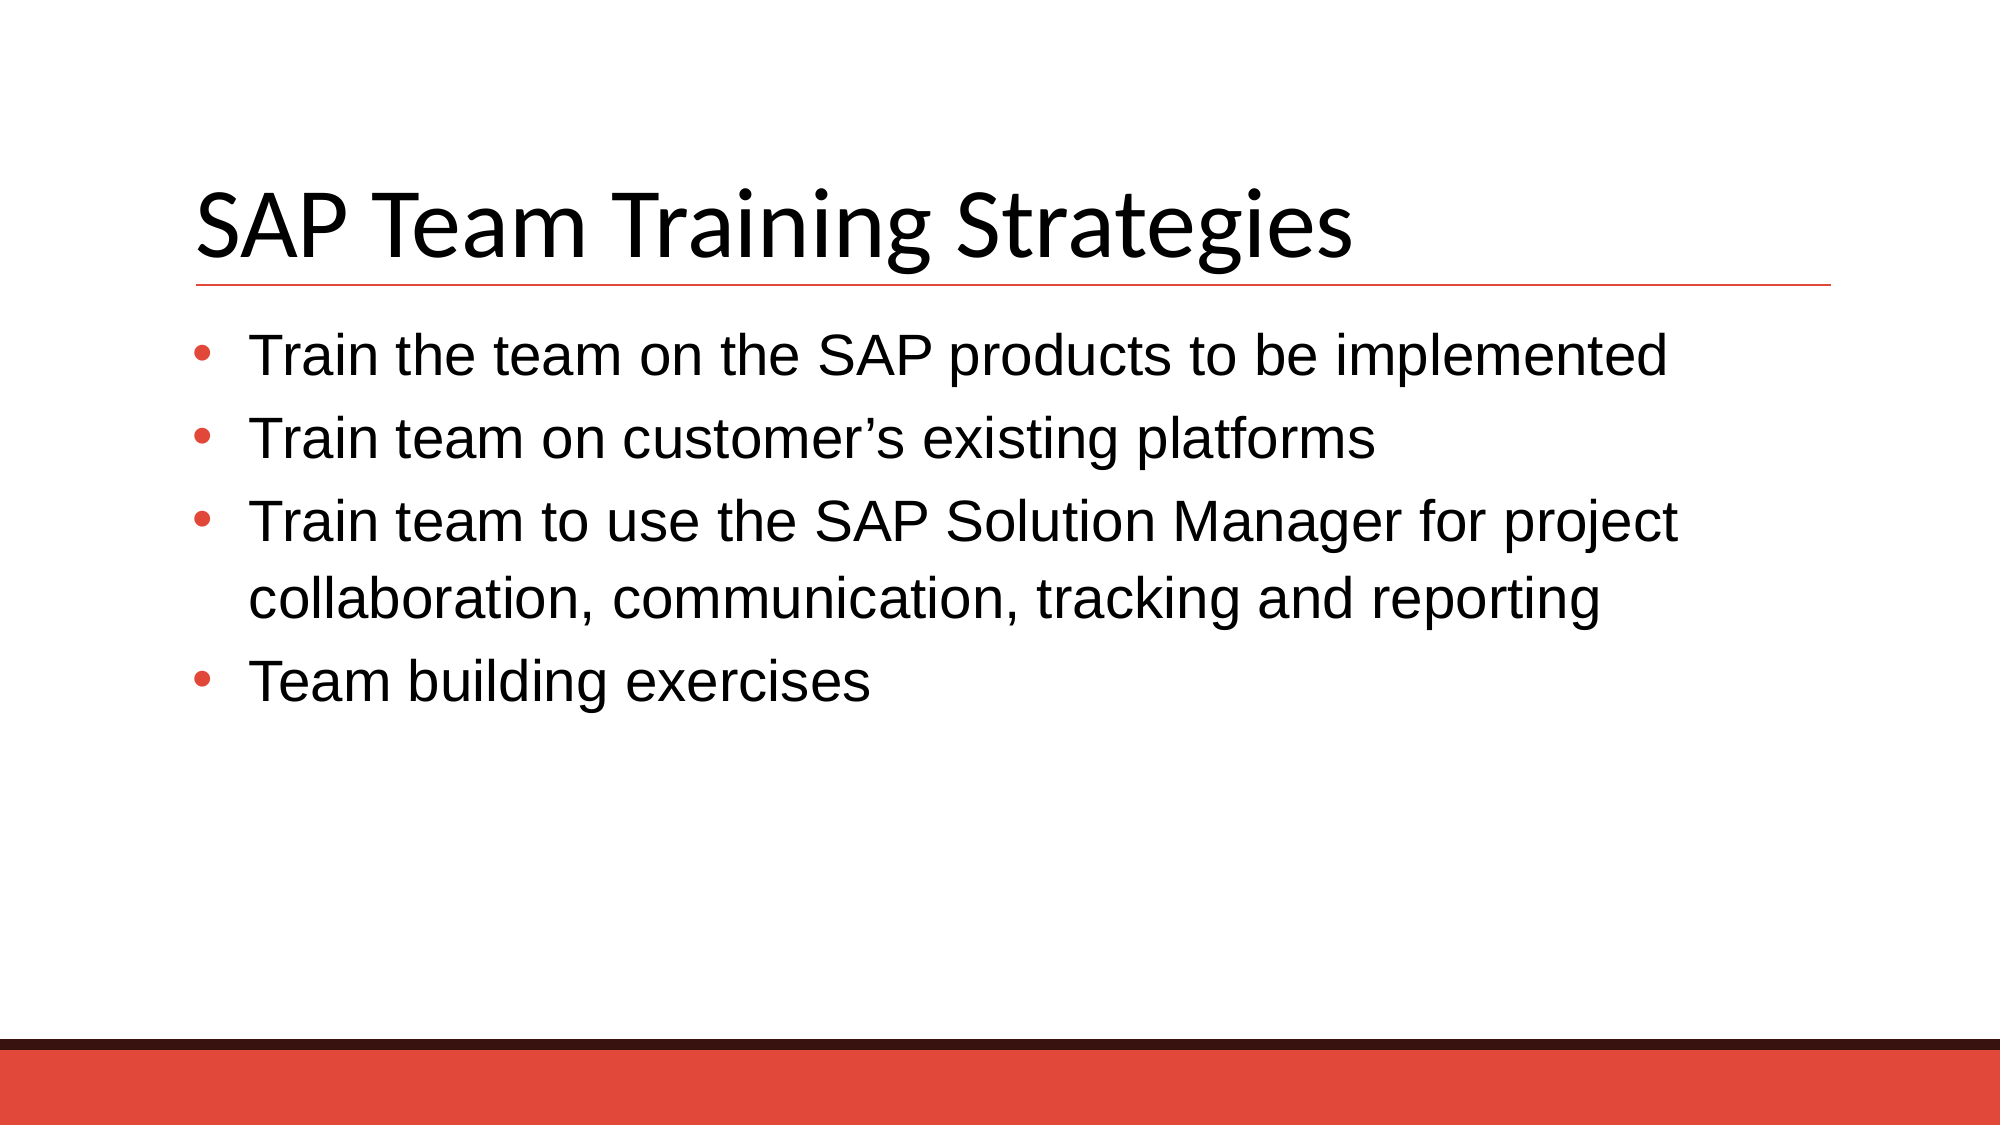

# SAP Team Training Strategies
Train the team on the SAP products to be implemented
Train team on customer’s existing platforms
Train team to use the SAP Solution Manager for project collaboration, communication, tracking and reporting
Team building exercises